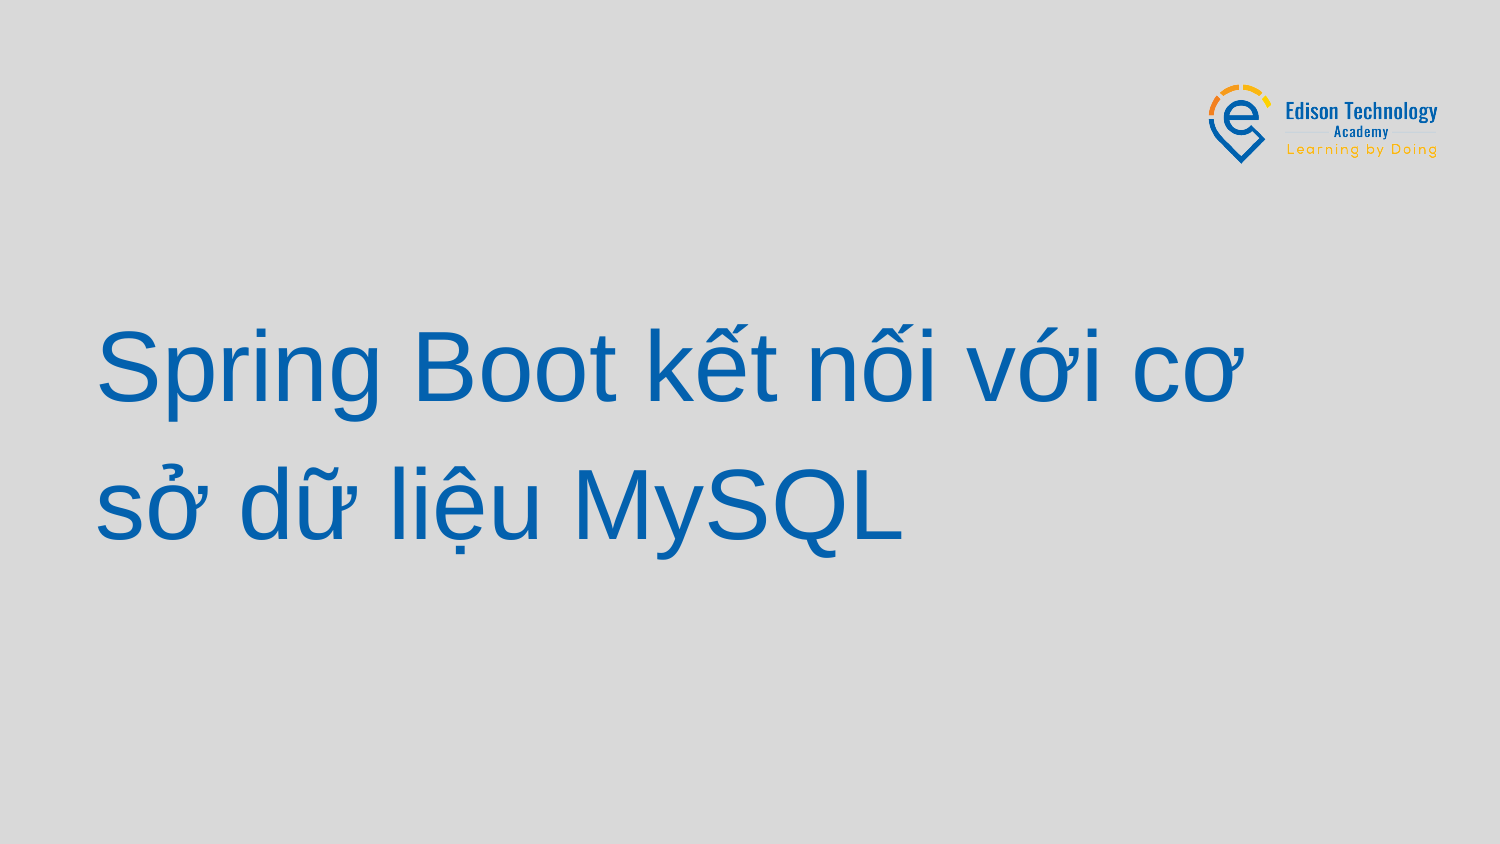

# Spring Boot kết nối với cơ sở dữ liệu MySQL